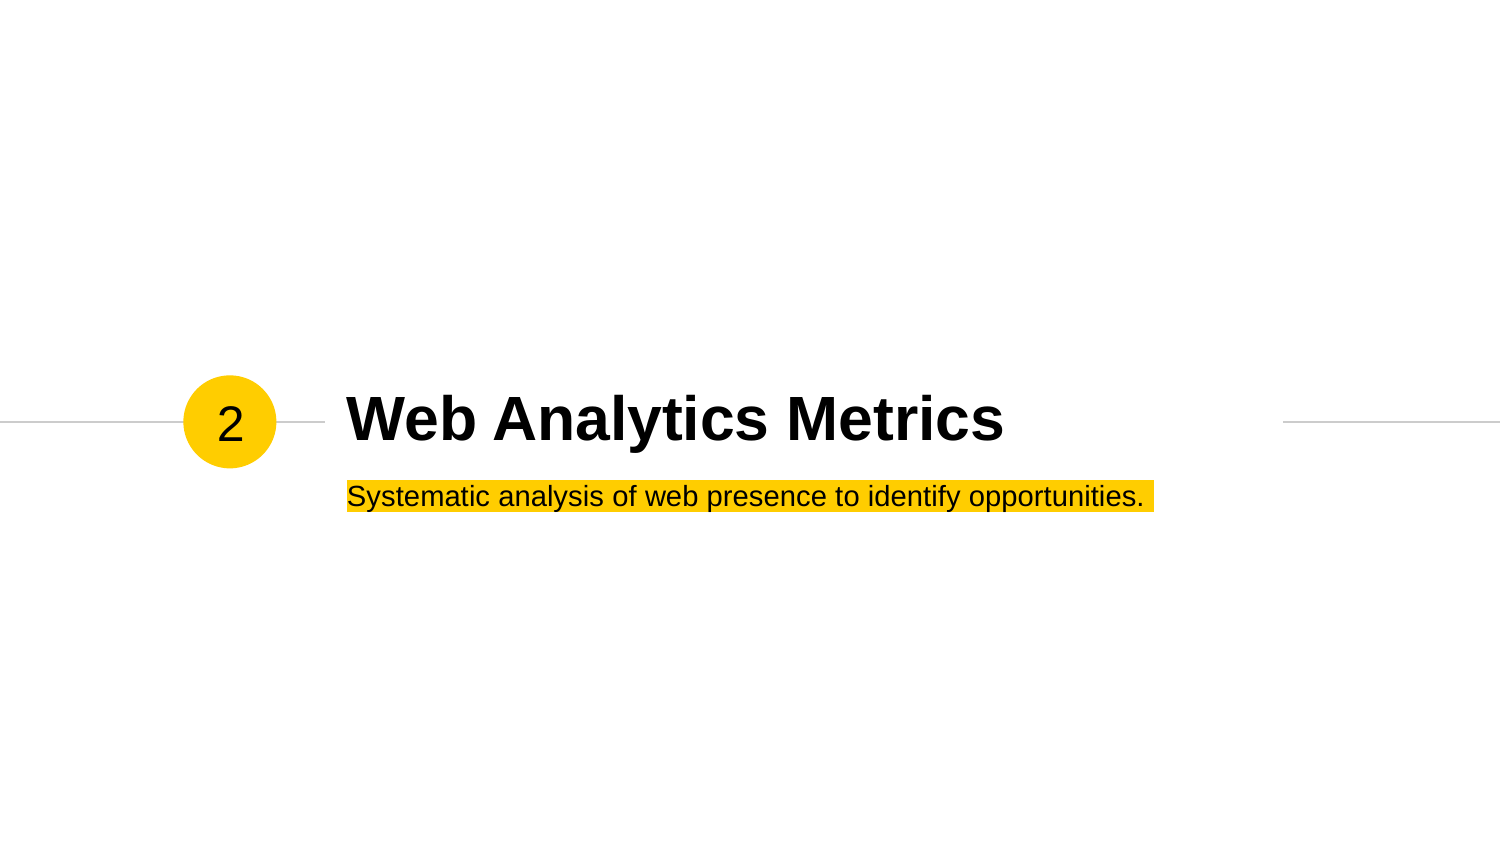

# Web Analytics Metrics
2
Systematic analysis of web presence to identify opportunities.